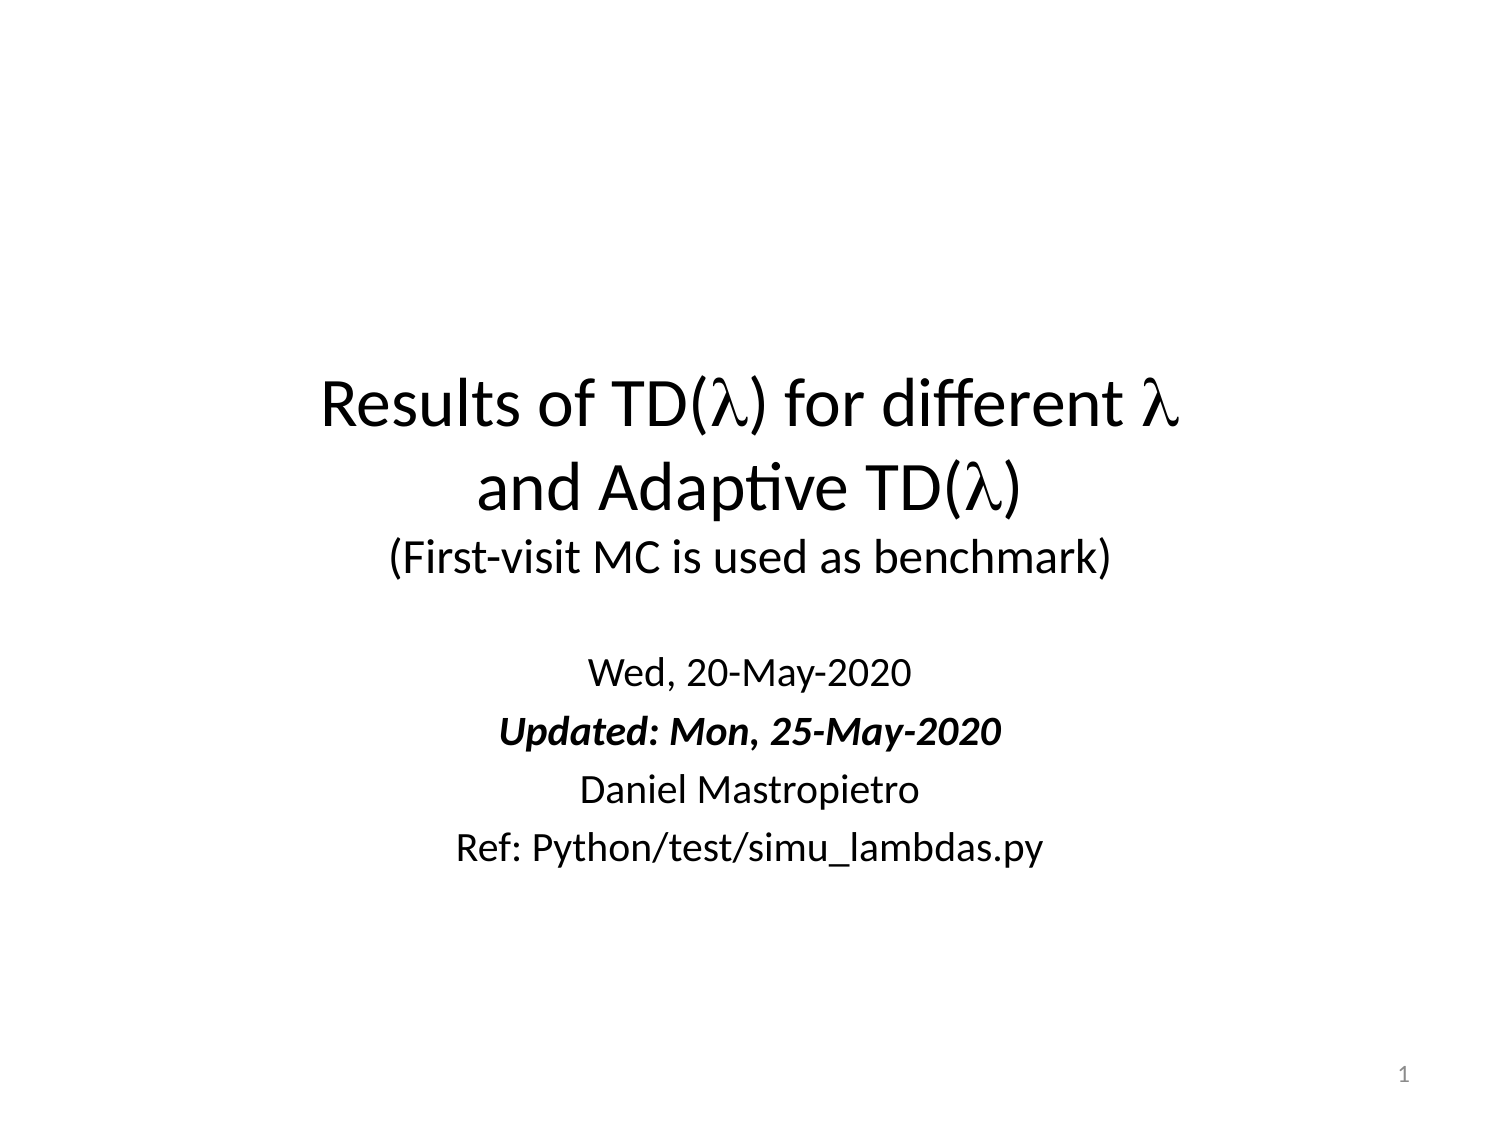

# Results of TD(λ) for different λ and Adaptive TD(λ) (First-visit MC is used as benchmark)
Wed, 20-May-2020
Updated: Mon, 25-May-2020
Daniel Mastropietro
Ref: Python/test/simu_lambdas.py
1